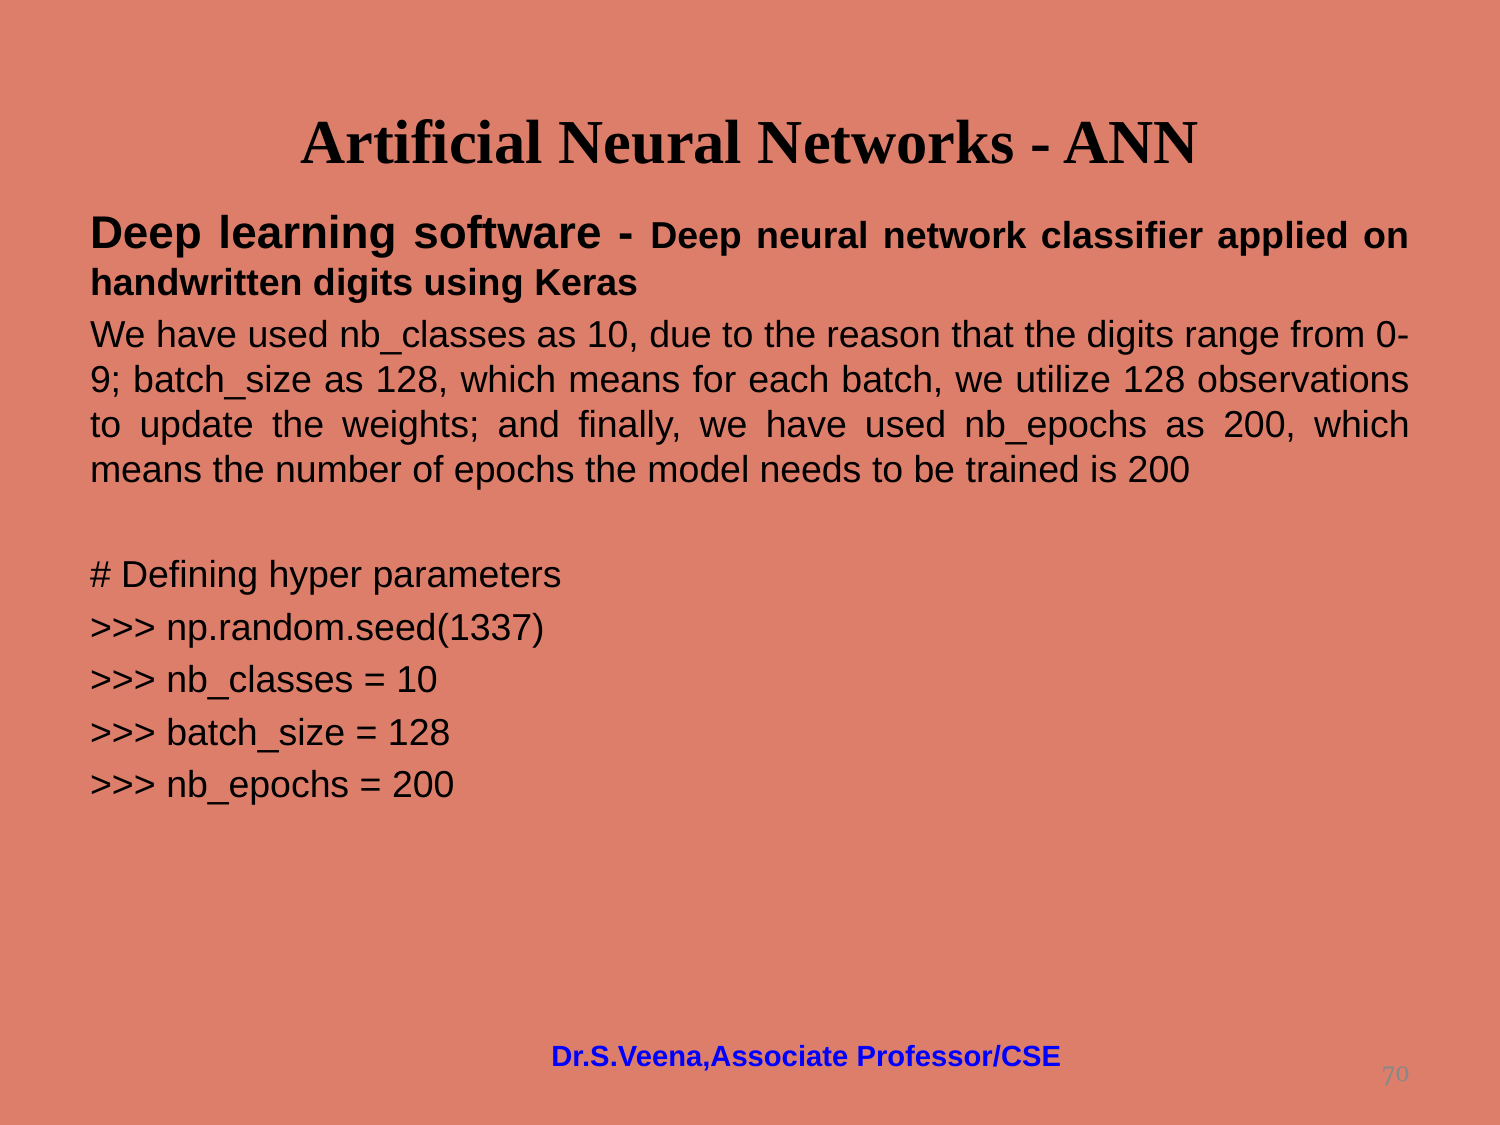

# Artificial Neural Networks - ANN
Deep learning software - Deep neural network classifier applied on handwritten digits using Keras
We have used nb_classes as 10, due to the reason that the digits range from 0-9; batch_size as 128, which means for each batch, we utilize 128 observations to update the weights; and finally, we have used nb_epochs as 200, which means the number of epochs the model needs to be trained is 200

# Defining hyper parameters
>>> np.random.seed(1337)
>>> nb_classes = 10
>>> batch_size = 128
>>> nb_epochs = 200

Dr.S.Veena,Associate Professor/CSE

70